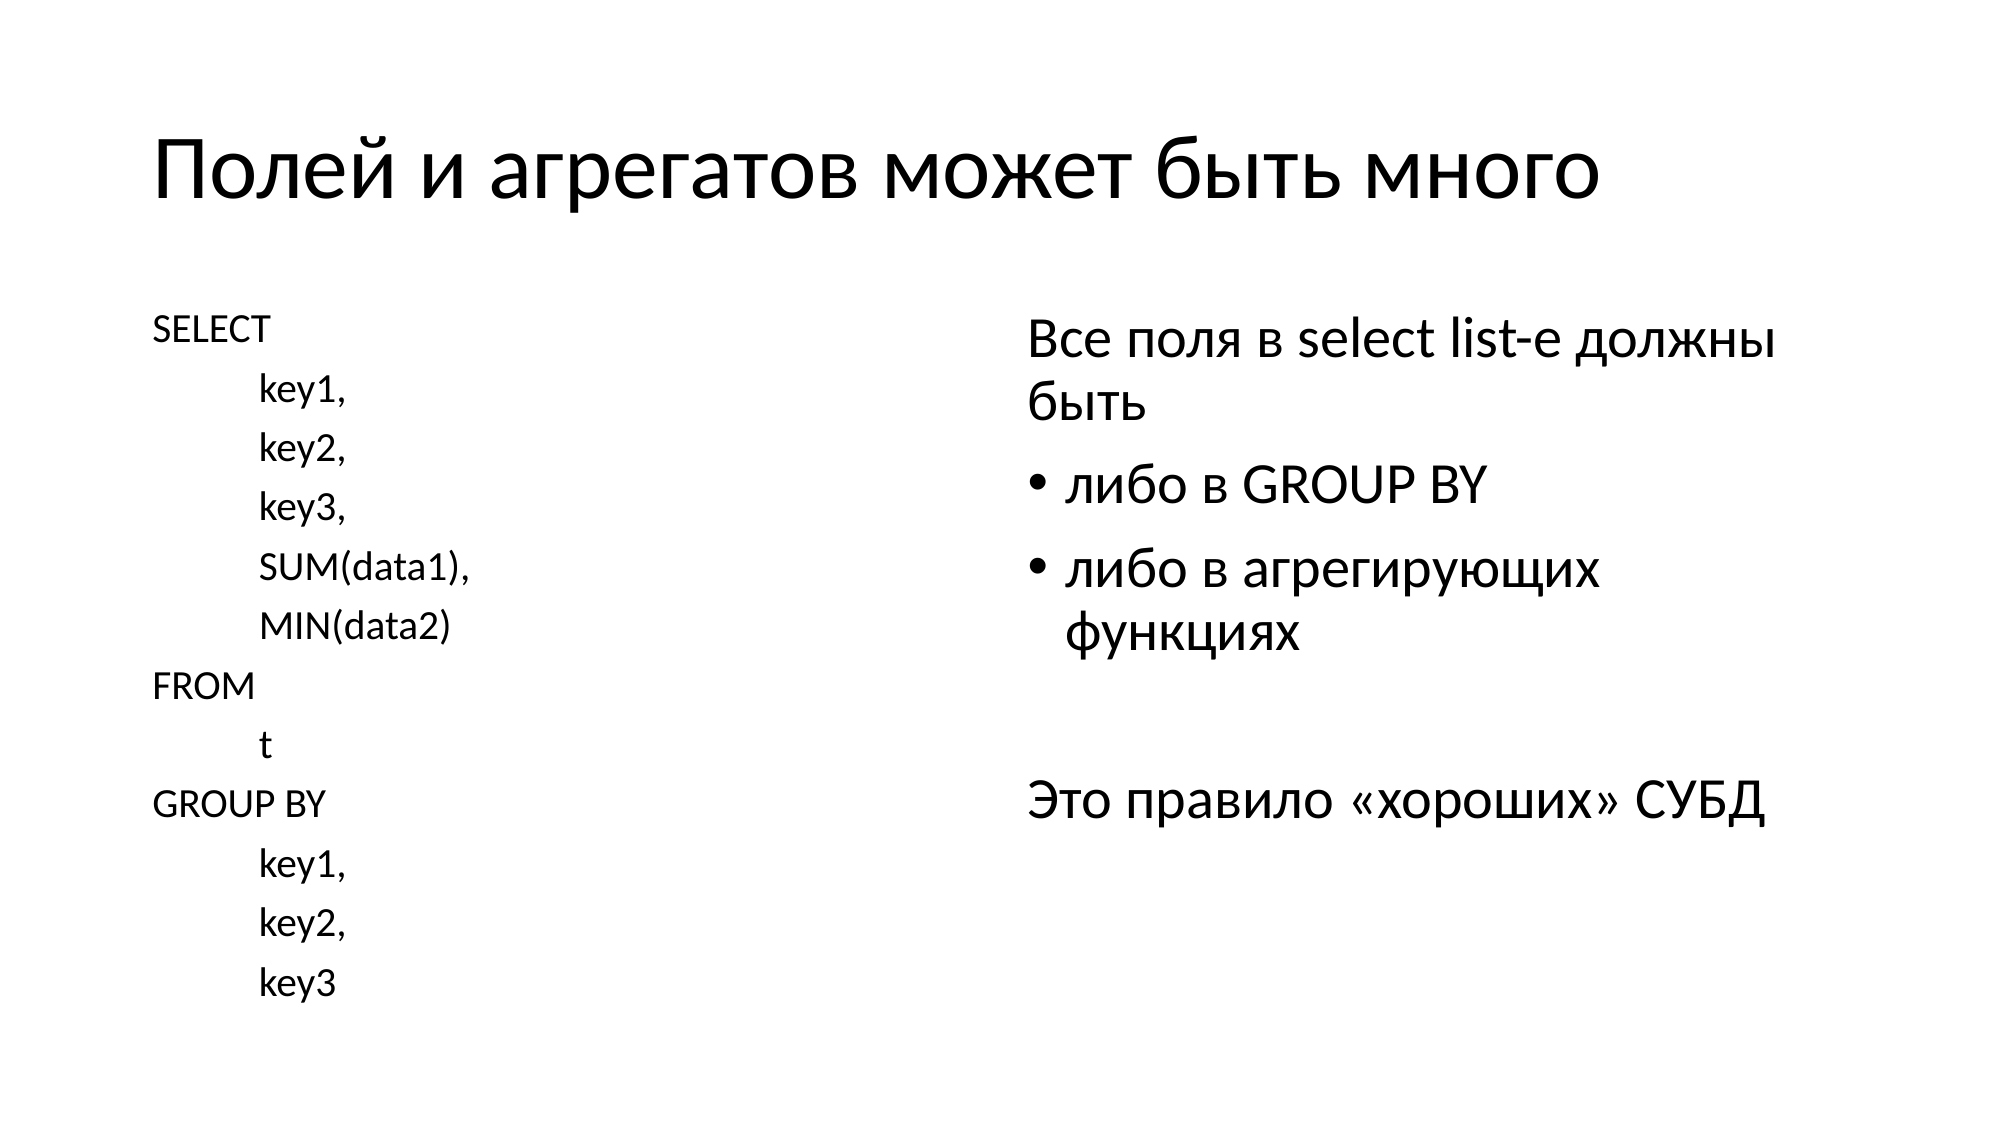

# Полей и агрегатов может быть много
SELECT
	key1,
	key2,
	key3,
	SUM(data1),
	MIN(data2)
FROM
	t
GROUP BY
	key1,
	key2,
	key3

Все поля в select list-е должны быть
либо в GROUP BY
либо в агрегирующих функциях

Это правило «хороших» СУБД